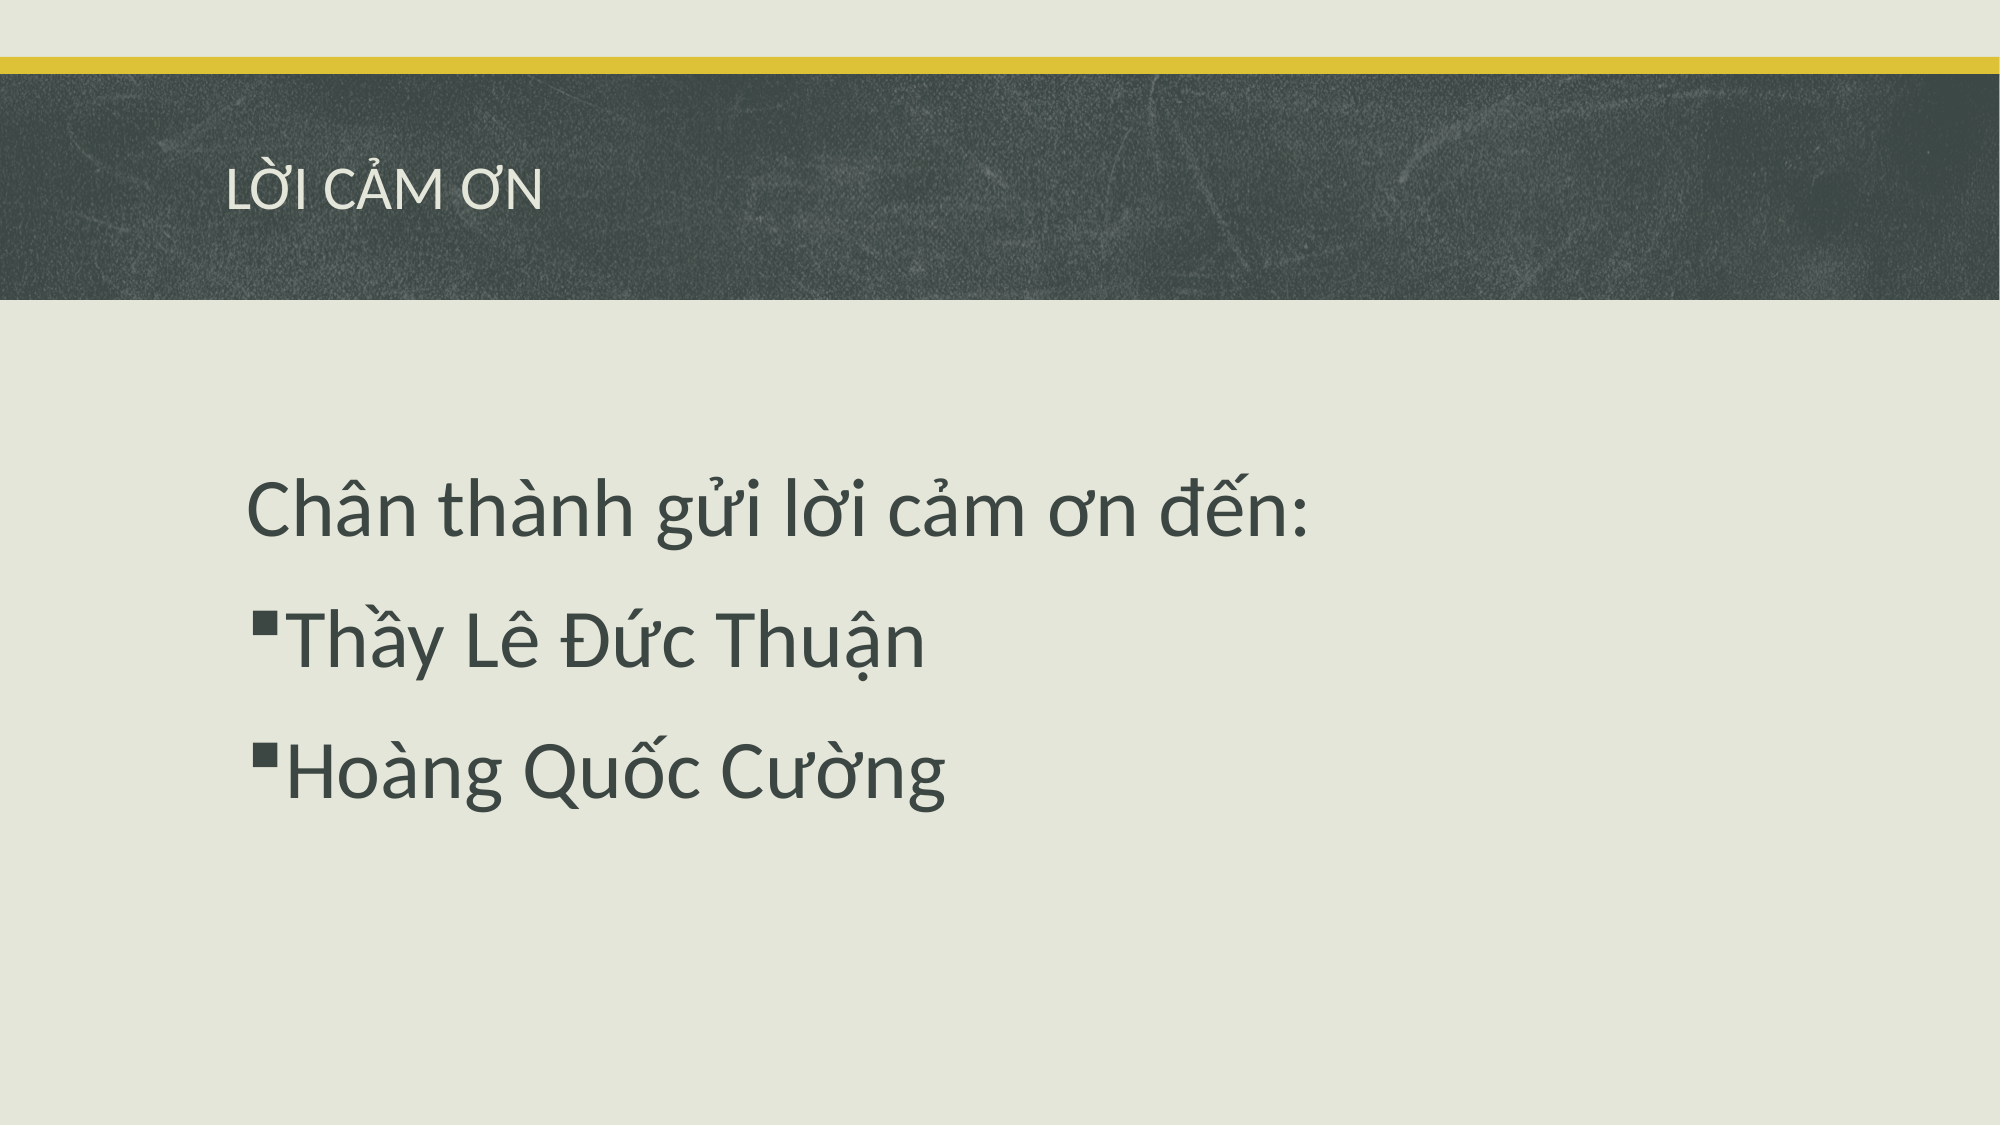

# LỜI CẢM ƠN
Chân thành gửi lời cảm ơn đến:
Thầy Lê Đức Thuận
Hoàng Quốc Cường